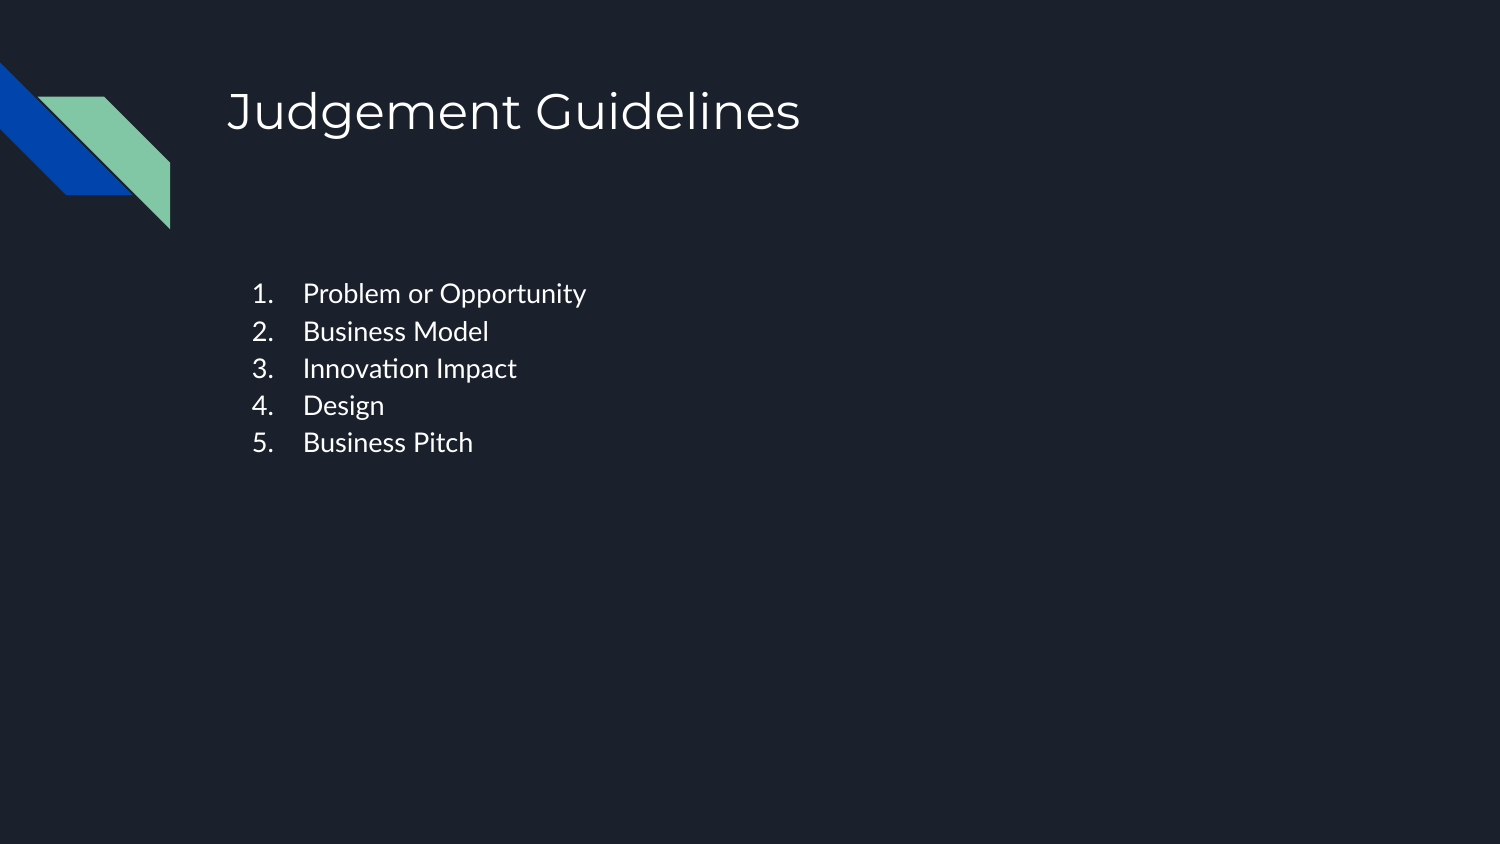

# Judgement Guidelines
Problem or Opportunity
Business Model
Innovation Impact
Design
Business Pitch